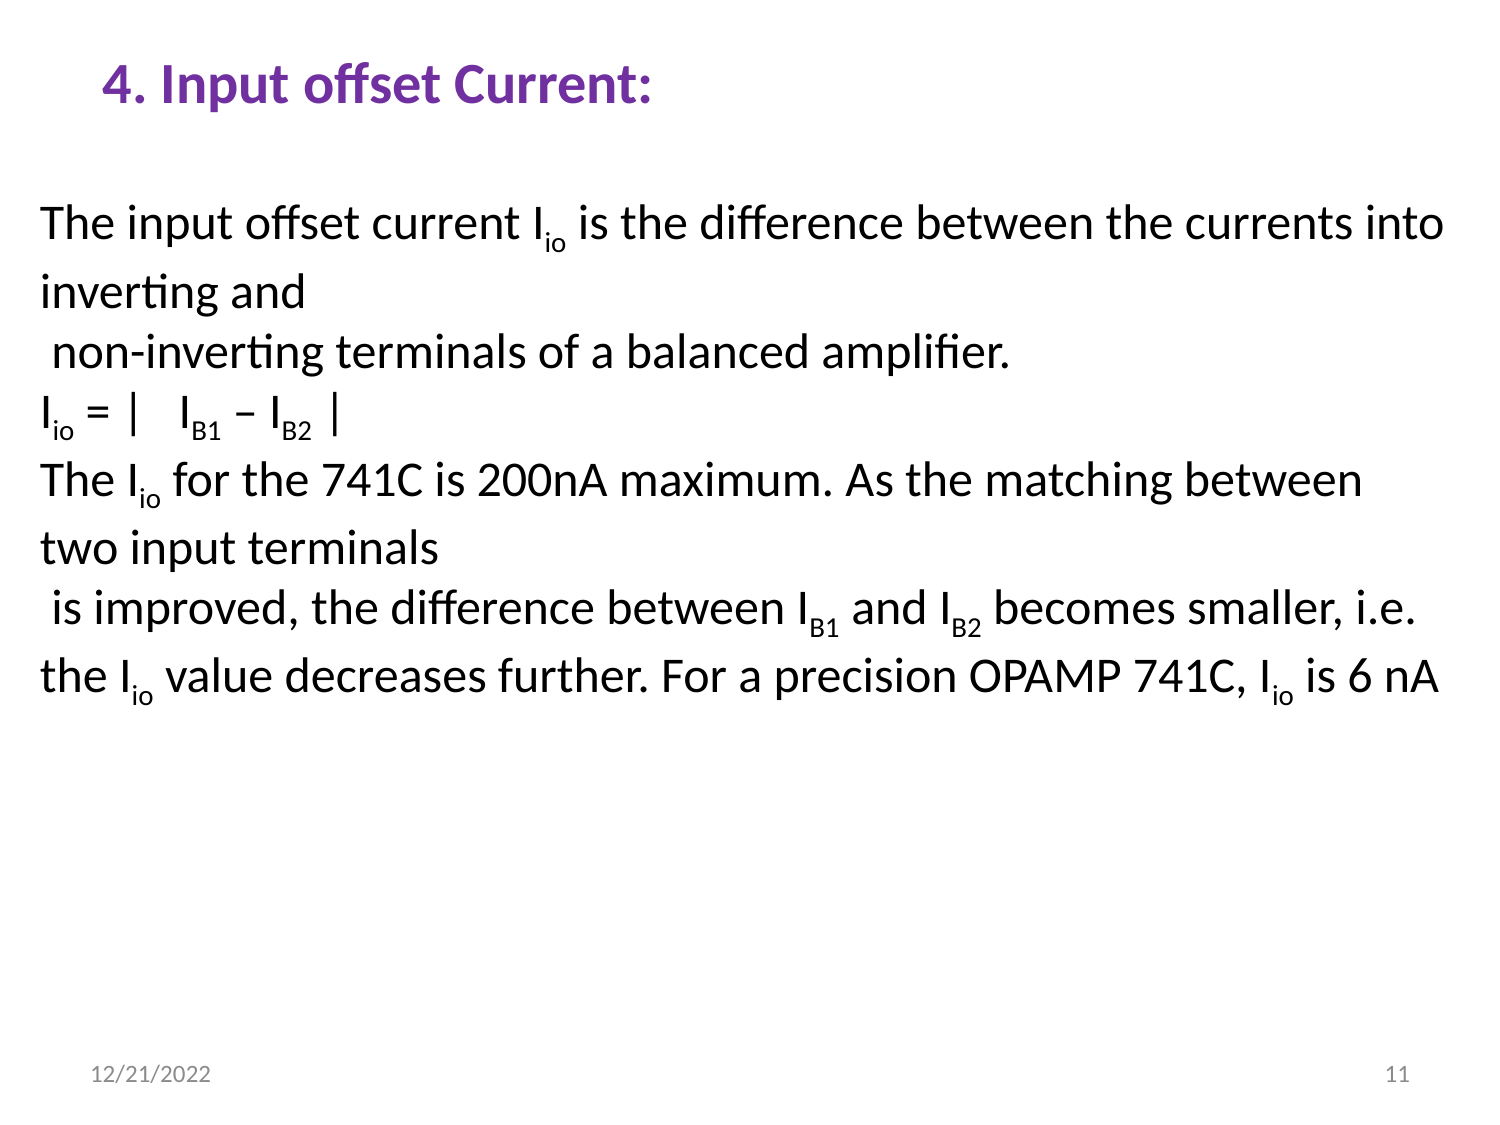

4. Input offset Current:

The input offset current Iio is the difference between the currents into inverting and
 non-inverting terminals of a balanced amplifier.
Iio = |   IB1 – IB2 |
The Iio for the 741C is 200nA maximum. As the matching between two input terminals
 is improved, the difference between IB1 and IB2 becomes smaller, i.e. the Iio value decreases further. For a precision OPAMP 741C, Iio is 6 nA

12/21/2022
11